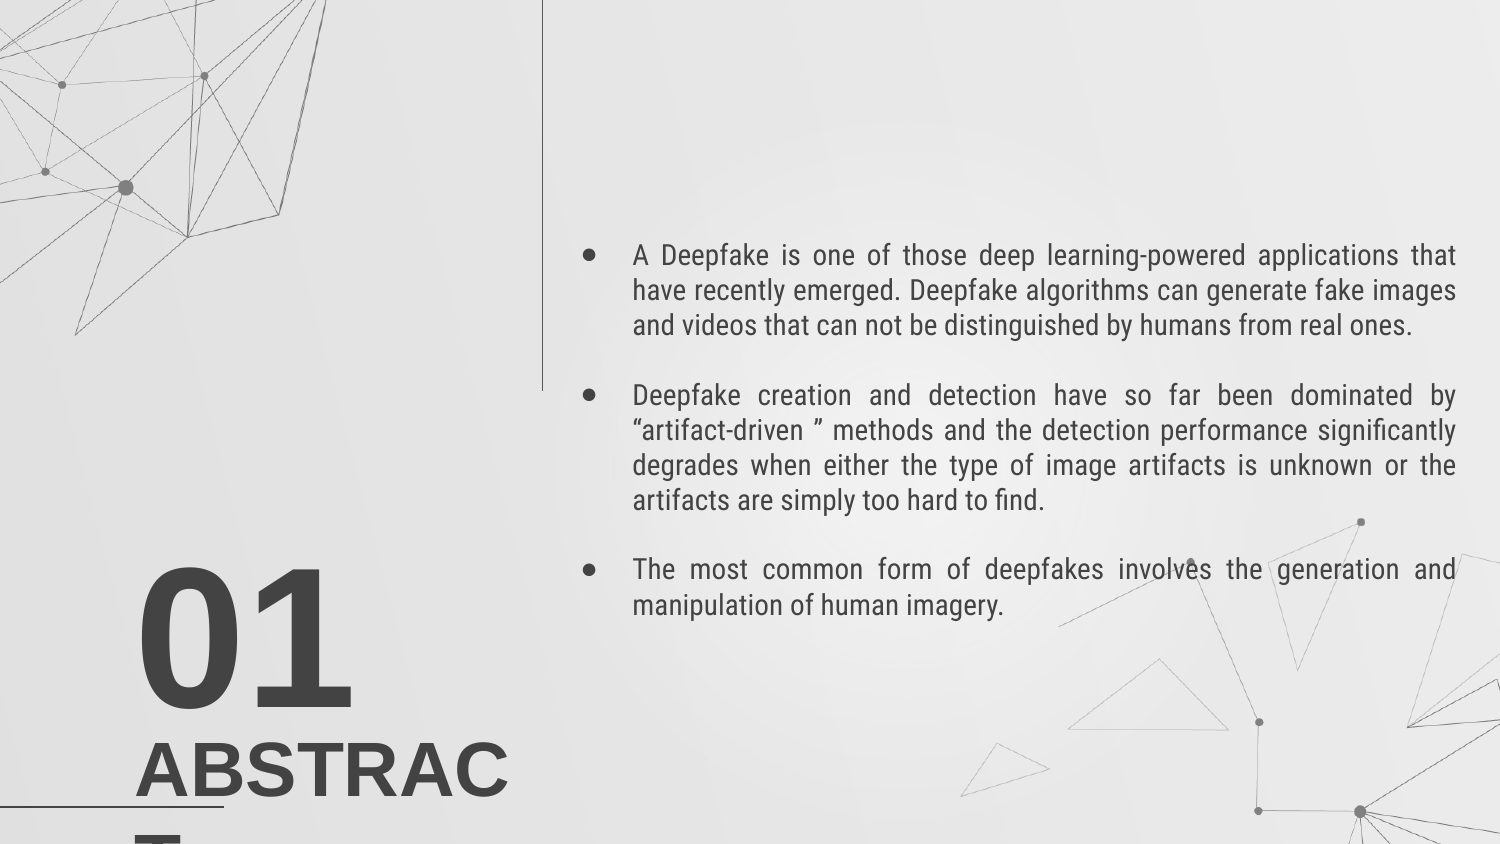

A Deepfake is one of those deep learning-powered applications that have recently emerged. Deepfake algorithms can generate fake images and videos that can not be distinguished by humans from real ones.

Deepfake creation and detection have so far been dominated by “artifact-driven ” methods and the detection performance significantly degrades when either the type of image artifacts is unknown or the artifacts are simply too hard to find.

The most common form of deepfakes involves the generation and manipulation of human imagery.
01
ABSTRACT